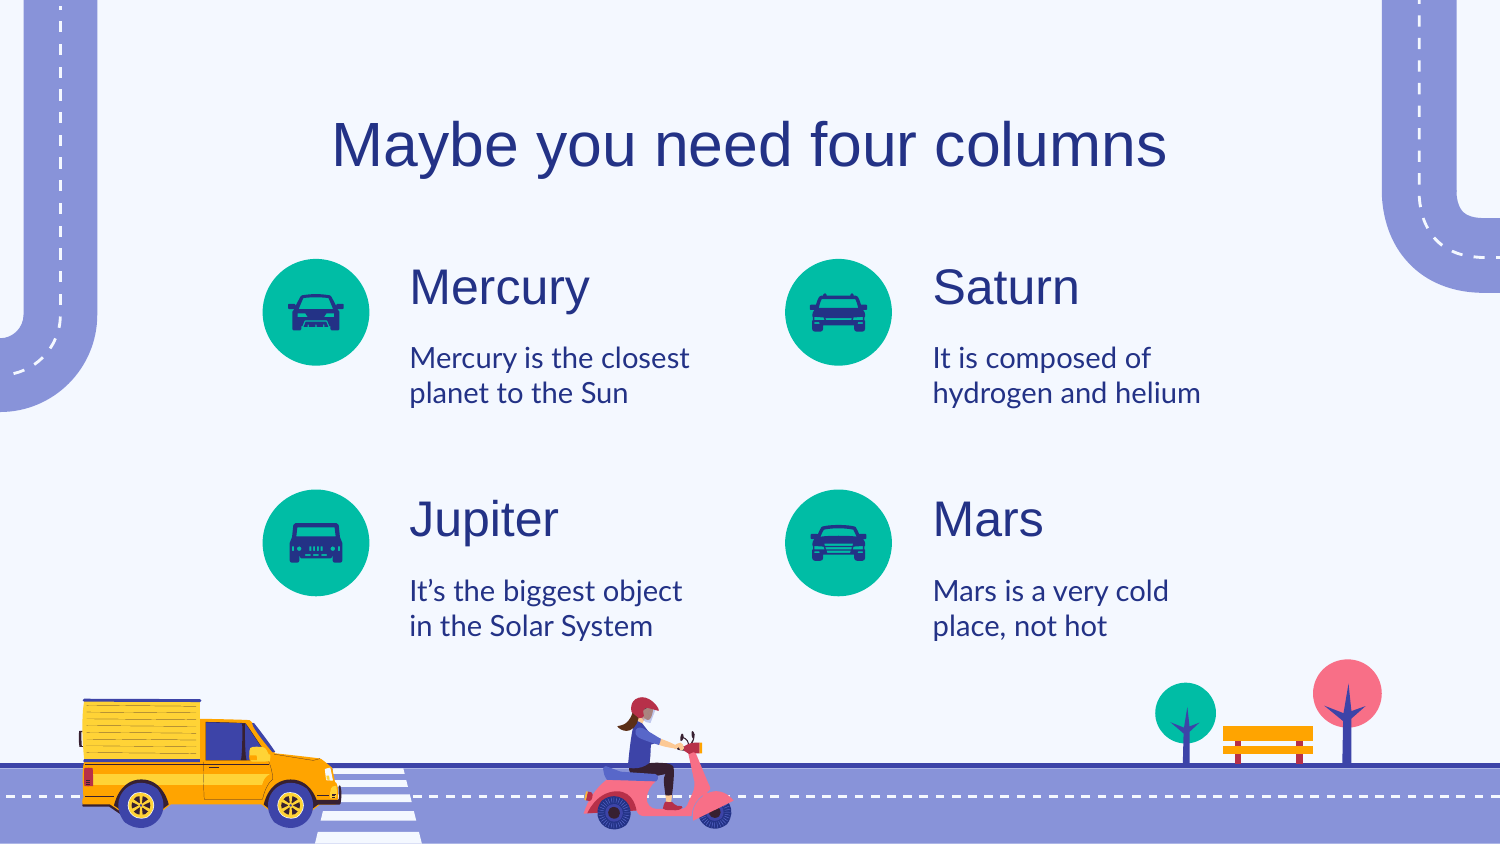

# Maybe you need four columns
Mercury
Saturn

Mercury is the closest planet to the Sun
It is composed of hydrogen and helium
Jupiter
Mars

It’s the biggest object in the Solar System
Mars is a very cold place, not hot